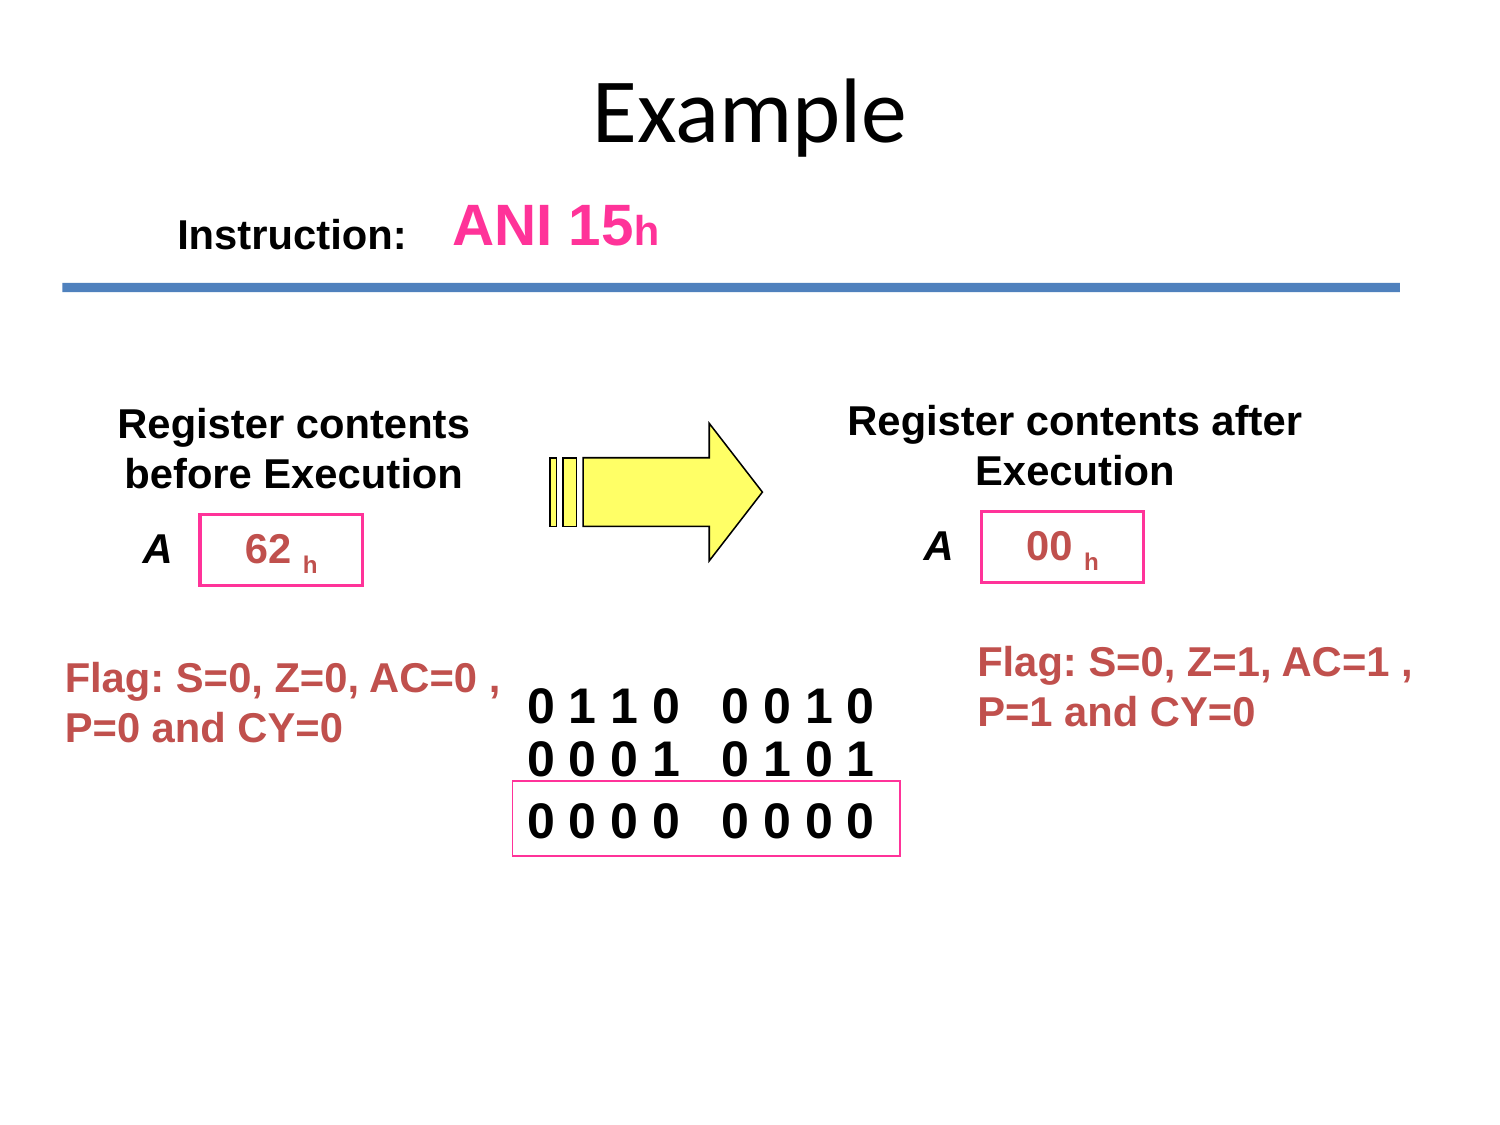

# Example
ANI 15h
Instruction:

Register contents after Execution
A
00 h
Flag: S=0, Z=1, AC=1 , P=1 and CY=0
Register contents before Execution
A
62 h
Flag: S=0, Z=0, AC=0 , P=0 and CY=0

0 1 1 0   0 0 1 0
0 0 0 1   0 1 0 1
0 0 0 0   0 0 0 0